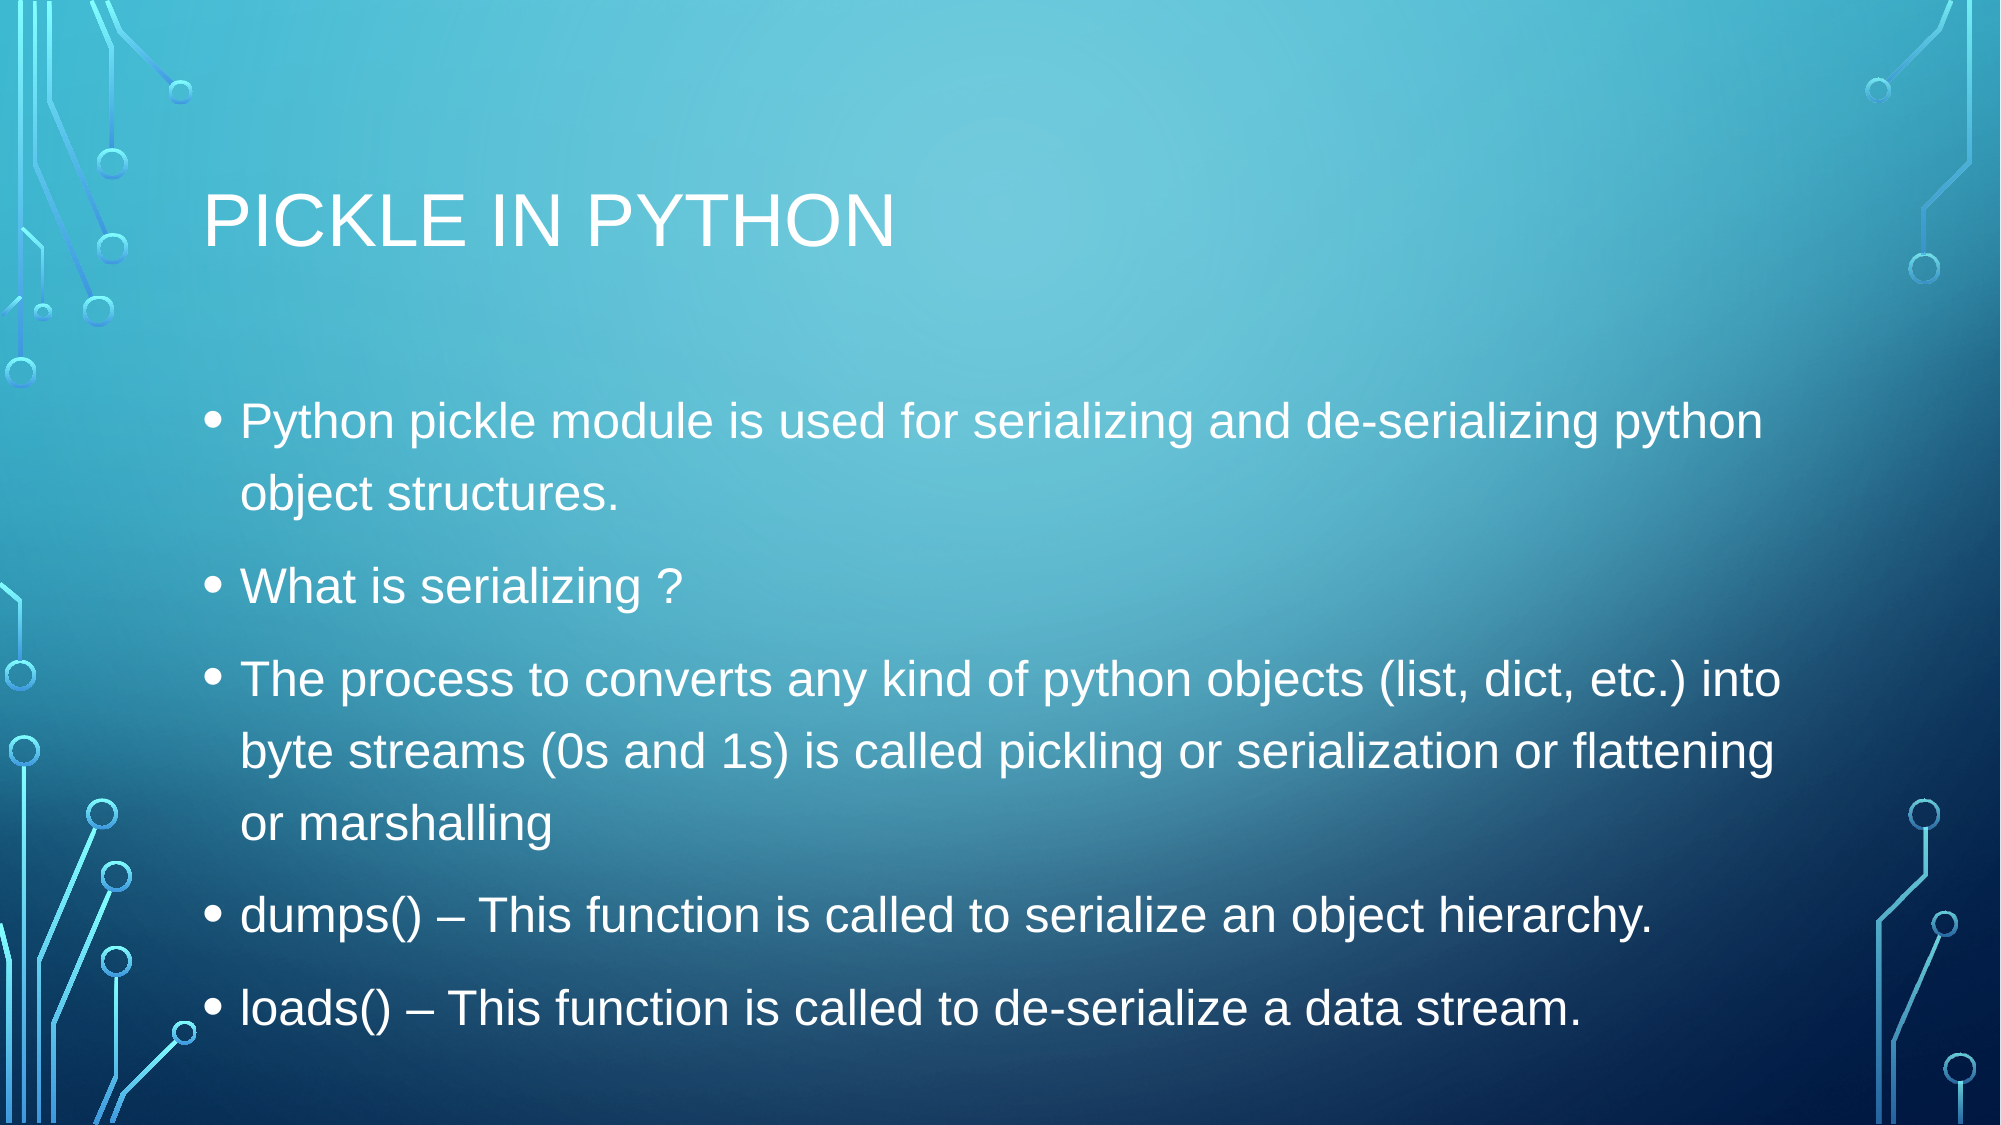

# Pickle in python
Python pickle module is used for serializing and de-serializing python object structures.
What is serializing ?
The process to converts any kind of python objects (list, dict, etc.) into byte streams (0s and 1s) is called pickling or serialization or flattening or marshalling
dumps() – This function is called to serialize an object hierarchy.
loads() – This function is called to de-serialize a data stream.